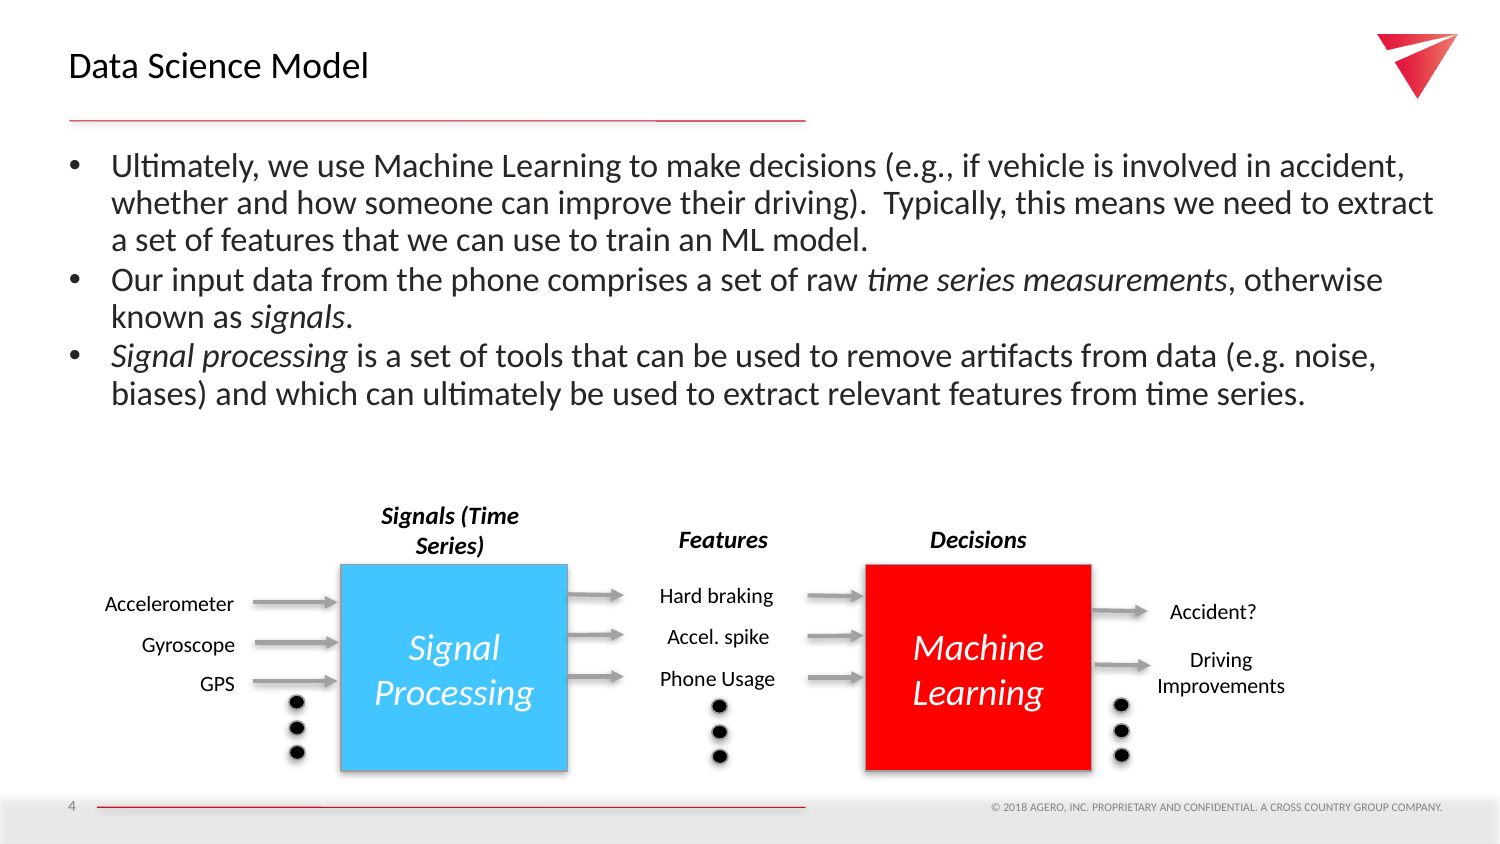

# Data Science Model
Ultimately, we use Machine Learning to make decisions (e.g., if vehicle is involved in accident, whether and how someone can improve their driving).  Typically, this means we need to extract a set of features that we can use to train an ML model.
Our input data from the phone comprises a set of raw time series measurements, otherwise known as signals.
Signal processing is a set of tools that can be used to remove artifacts from data (e.g. noise, biases) and which can ultimately be used to extract relevant features from time series.
Signals (Time Series)
Features
Decisions
Signal Processing
Machine Learning
Hard braking
Accelerometer
Accident?
Accel. spike
Gyroscope
Driving Improvements
Phone Usage
GPS